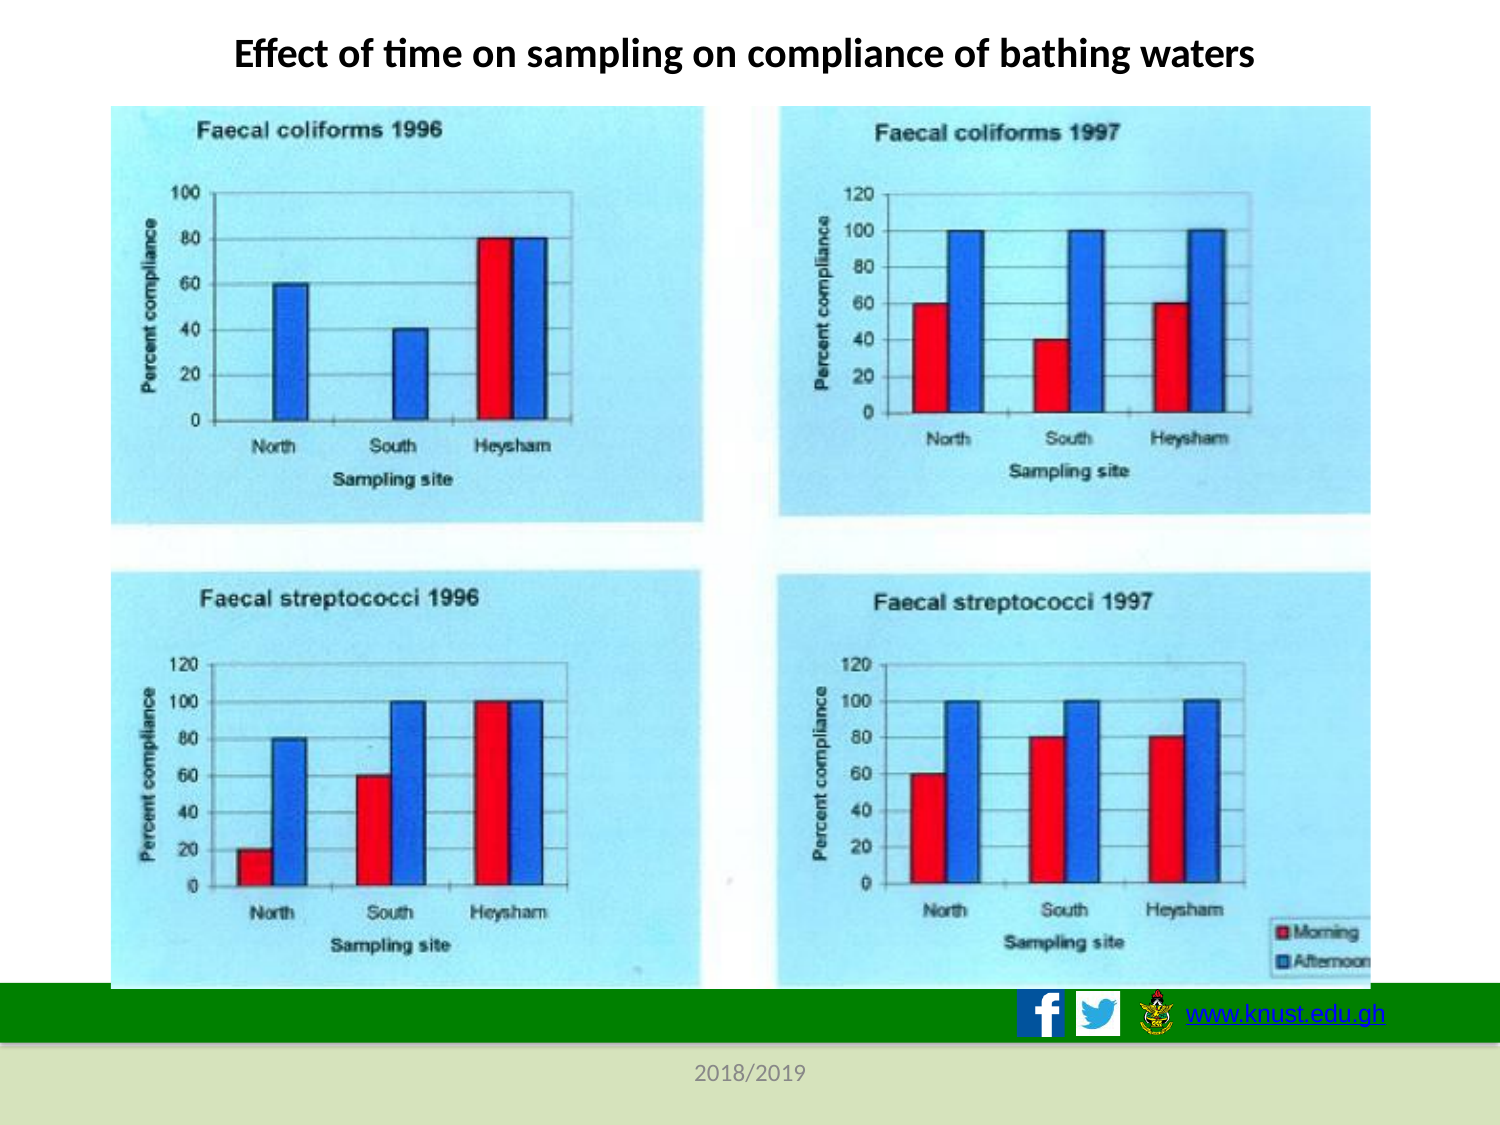

# Effect of time on sampling on compliance of bathing waters

www.knust.edu.gh
2018/2019